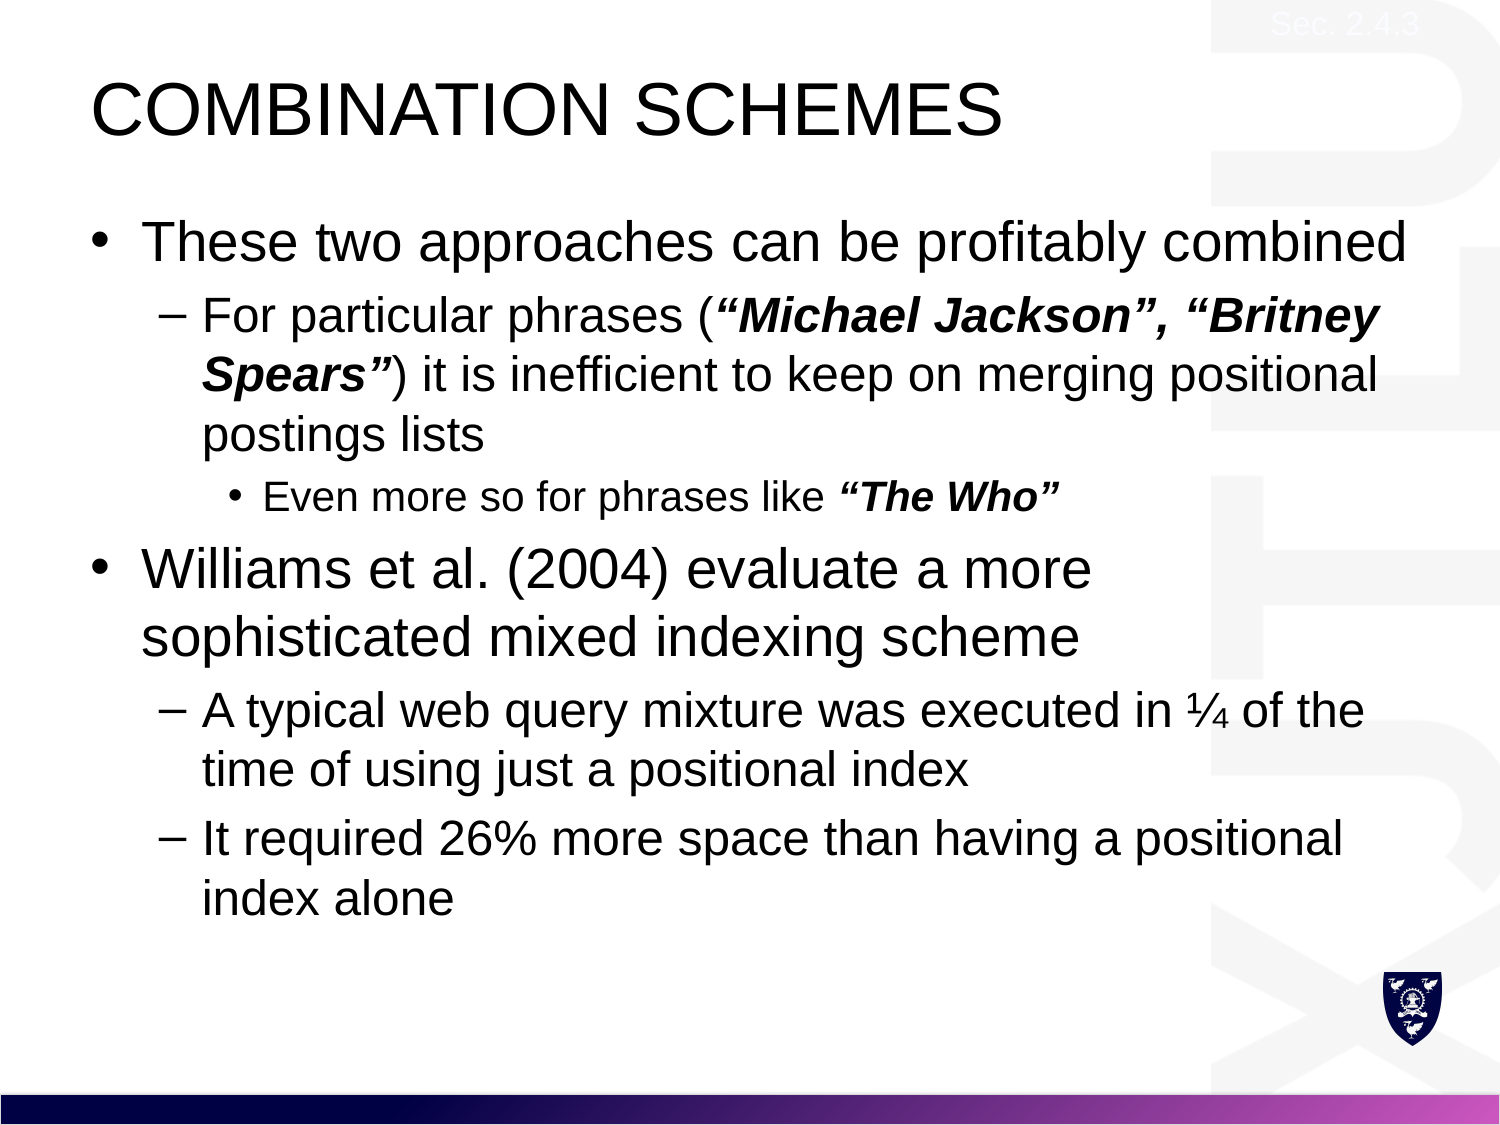

Sec. 2.4.3
# Combination schemes
These two approaches can be profitably combined
For particular phrases (“Michael Jackson”, “Britney Spears”) it is inefficient to keep on merging positional postings lists
Even more so for phrases like “The Who”
Williams et al. (2004) evaluate a more sophisticated mixed indexing scheme
A typical web query mixture was executed in ¼ of the time of using just a positional index
It required 26% more space than having a positional index alone